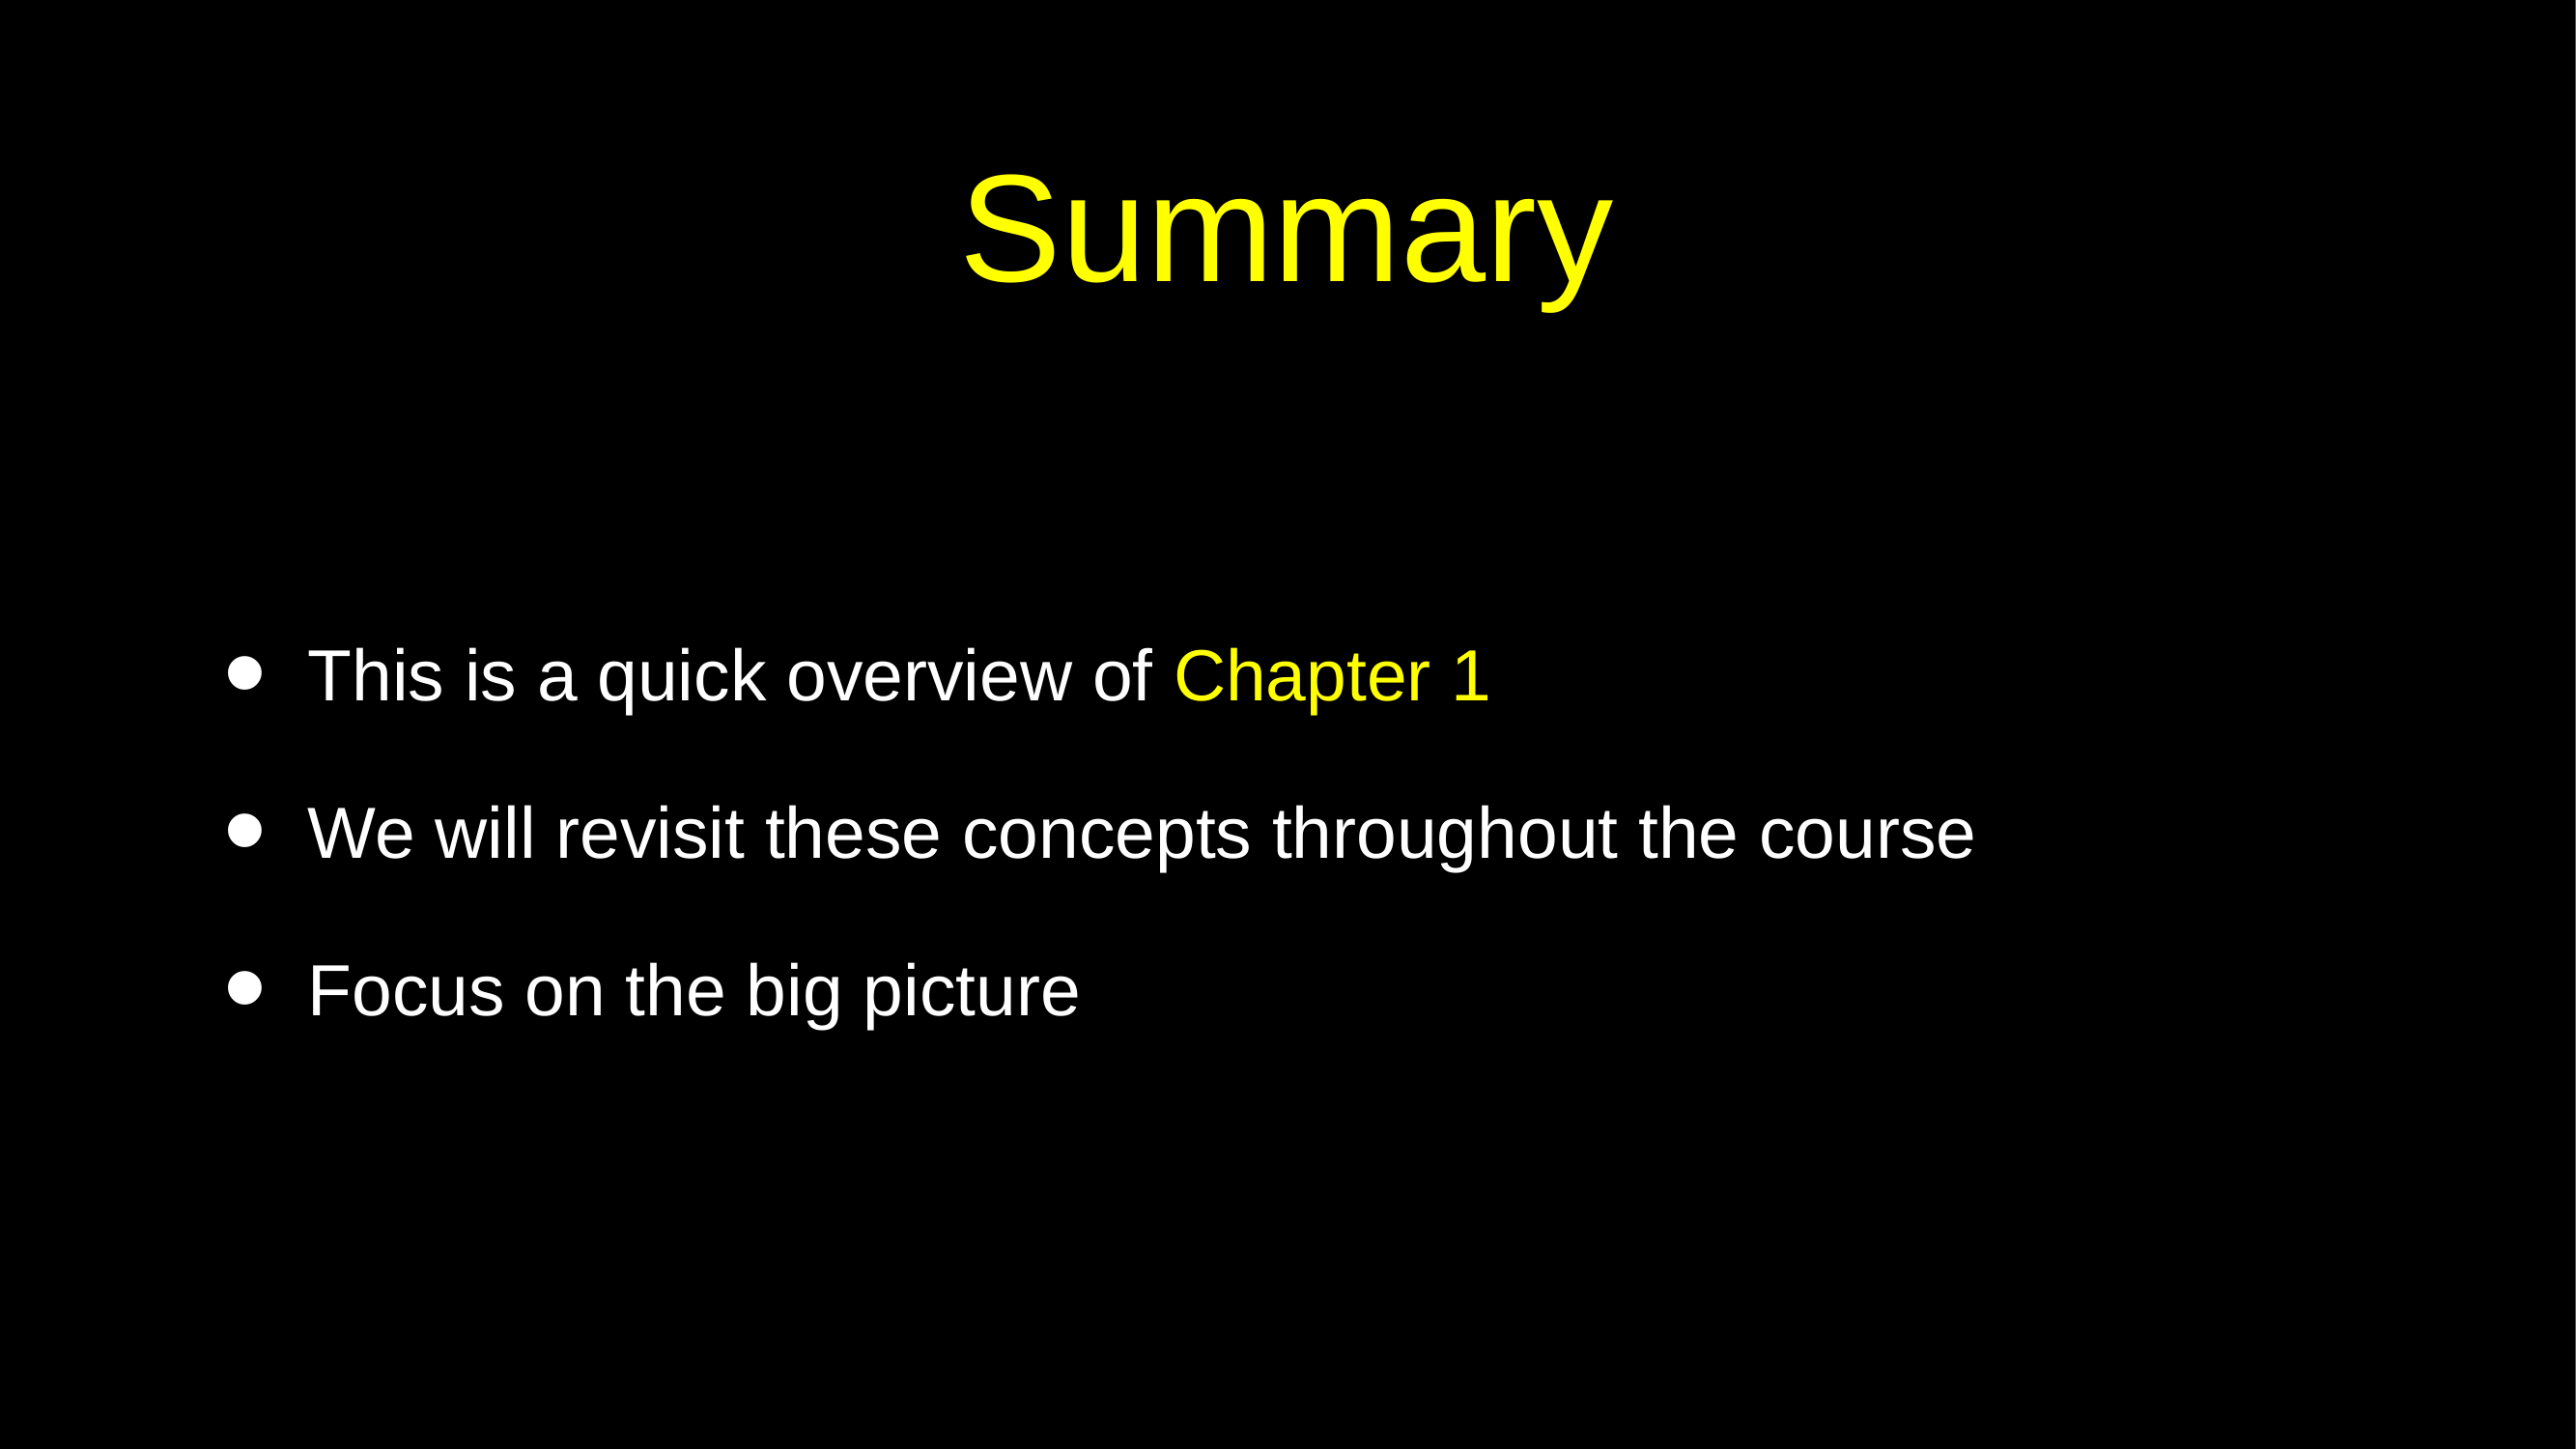

# Summary
This is a quick overview of Chapter 1
We will revisit these concepts throughout the course
Focus on the big picture